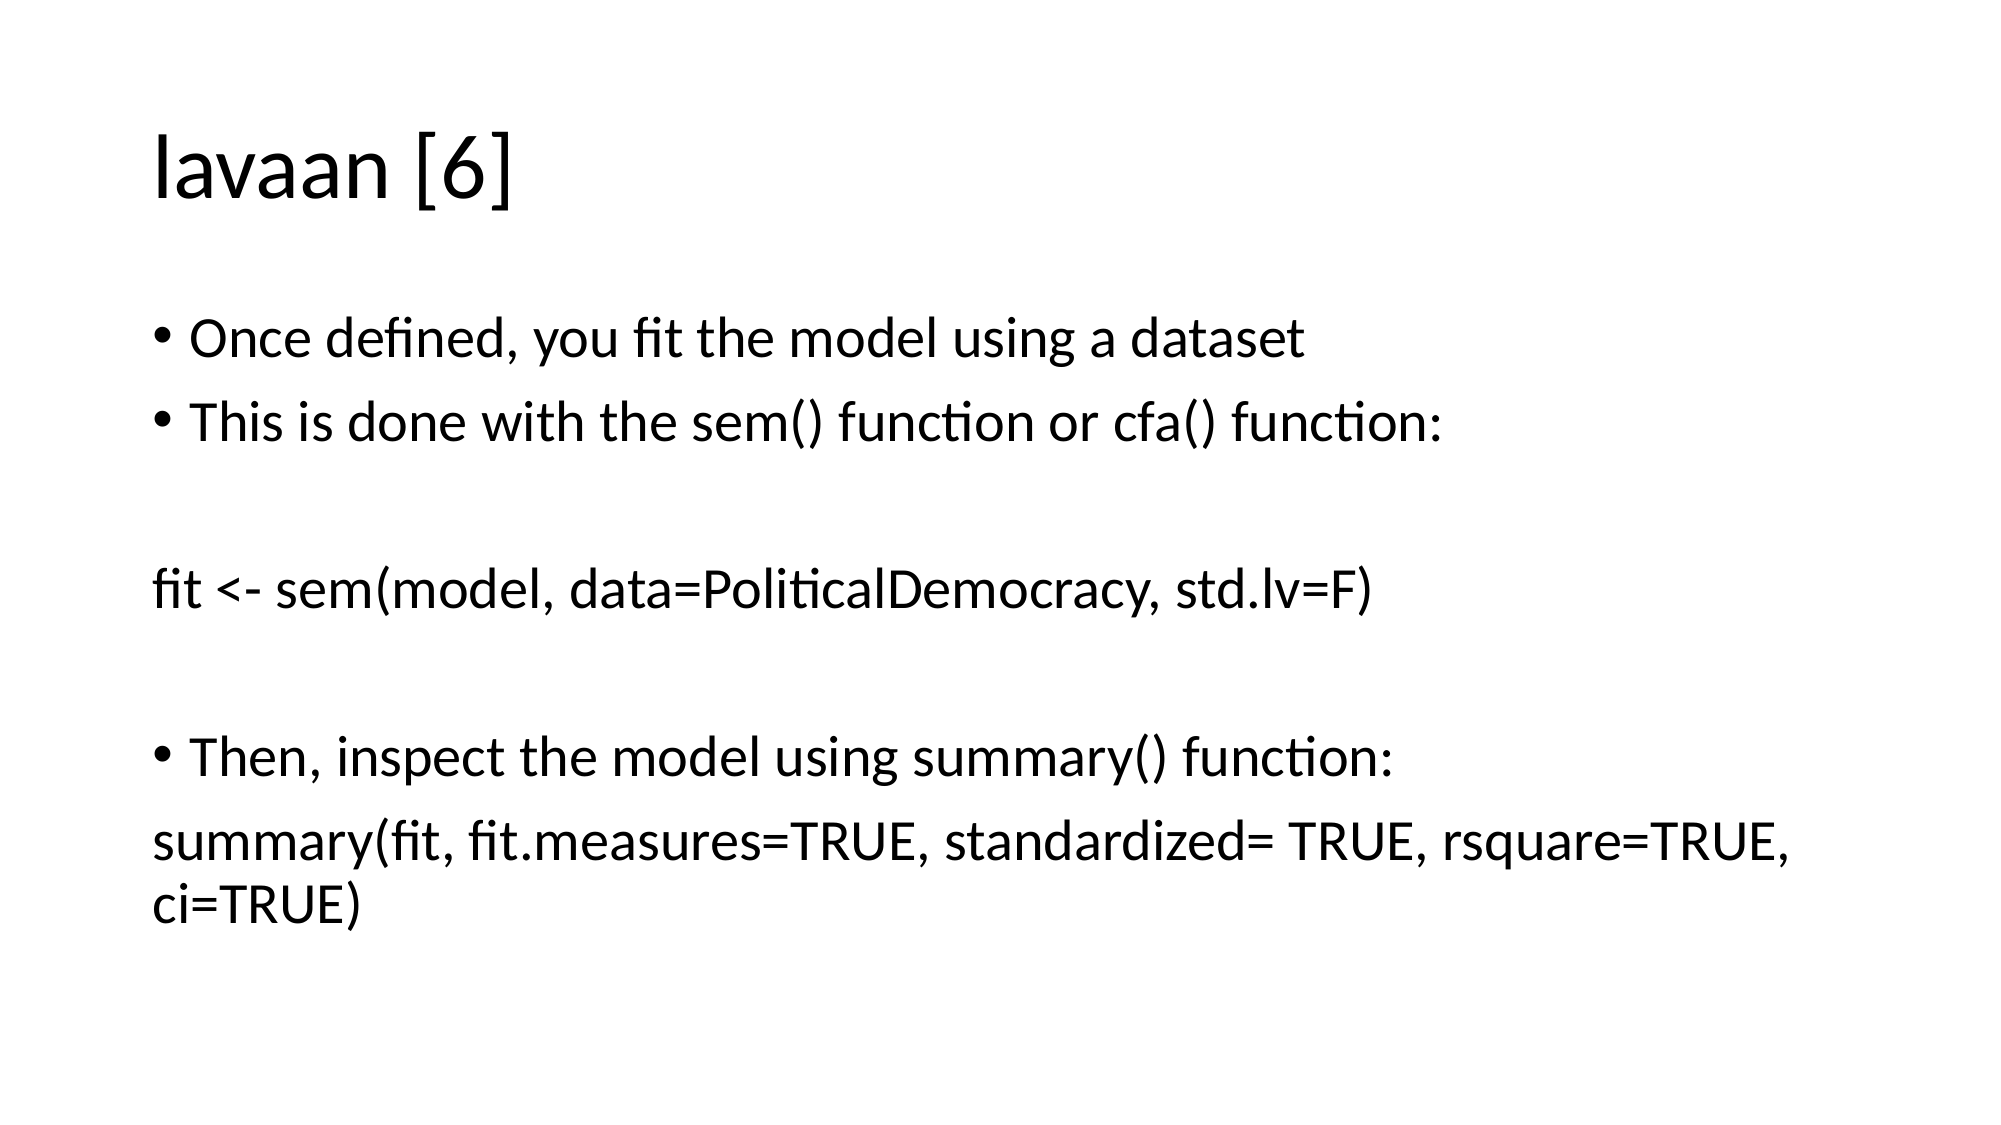

# lavaan [6]
Once defined, you fit the model using a dataset
This is done with the sem() function or cfa() function:

fit <- sem(model, data=PoliticalDemocracy, std.lv=F)

Then, inspect the model using summary() function:
summary(fit, fit.measures=TRUE, standardized= TRUE, rsquare=TRUE, ci=TRUE)